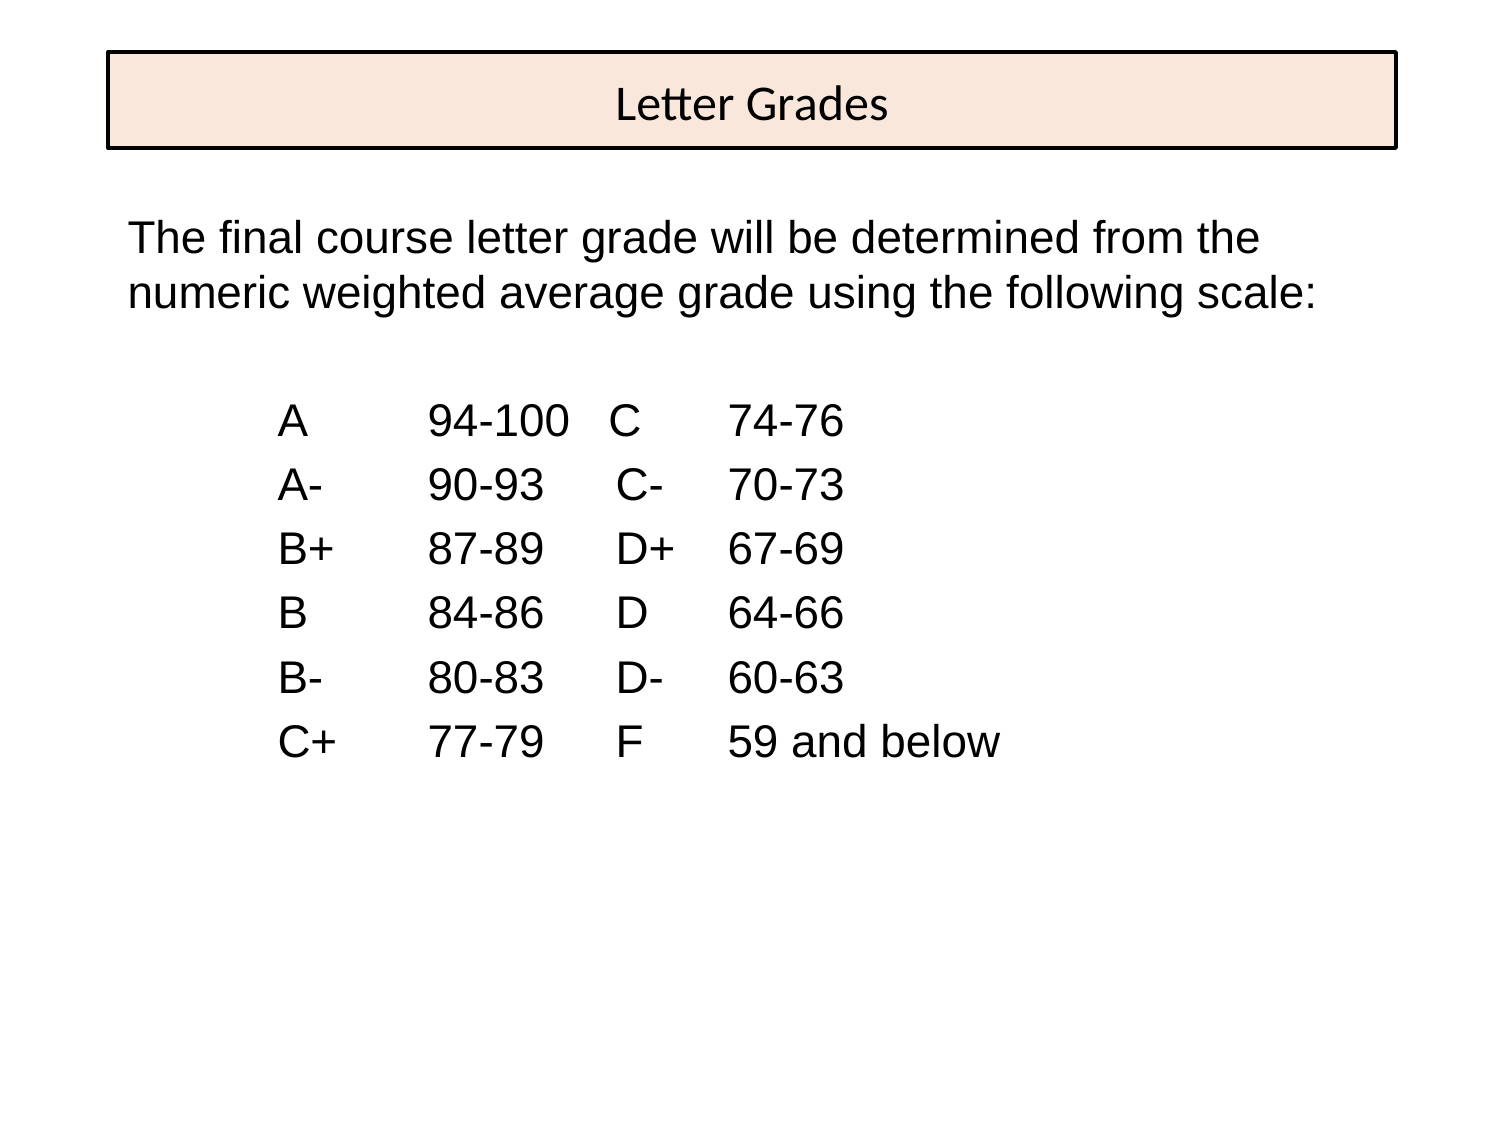

# Letter Grades
The final course letter grade will be determined from the numeric weighted average grade using the following scale:

	A	94-100   C	74-76
	A-	90-93 	   C-	70-73
	B+	87-89	   D+	67-69
	B	84-86	   D	64-66
	B-	80-83	   D-	60-63
	C+	77-79	   F	59 and below